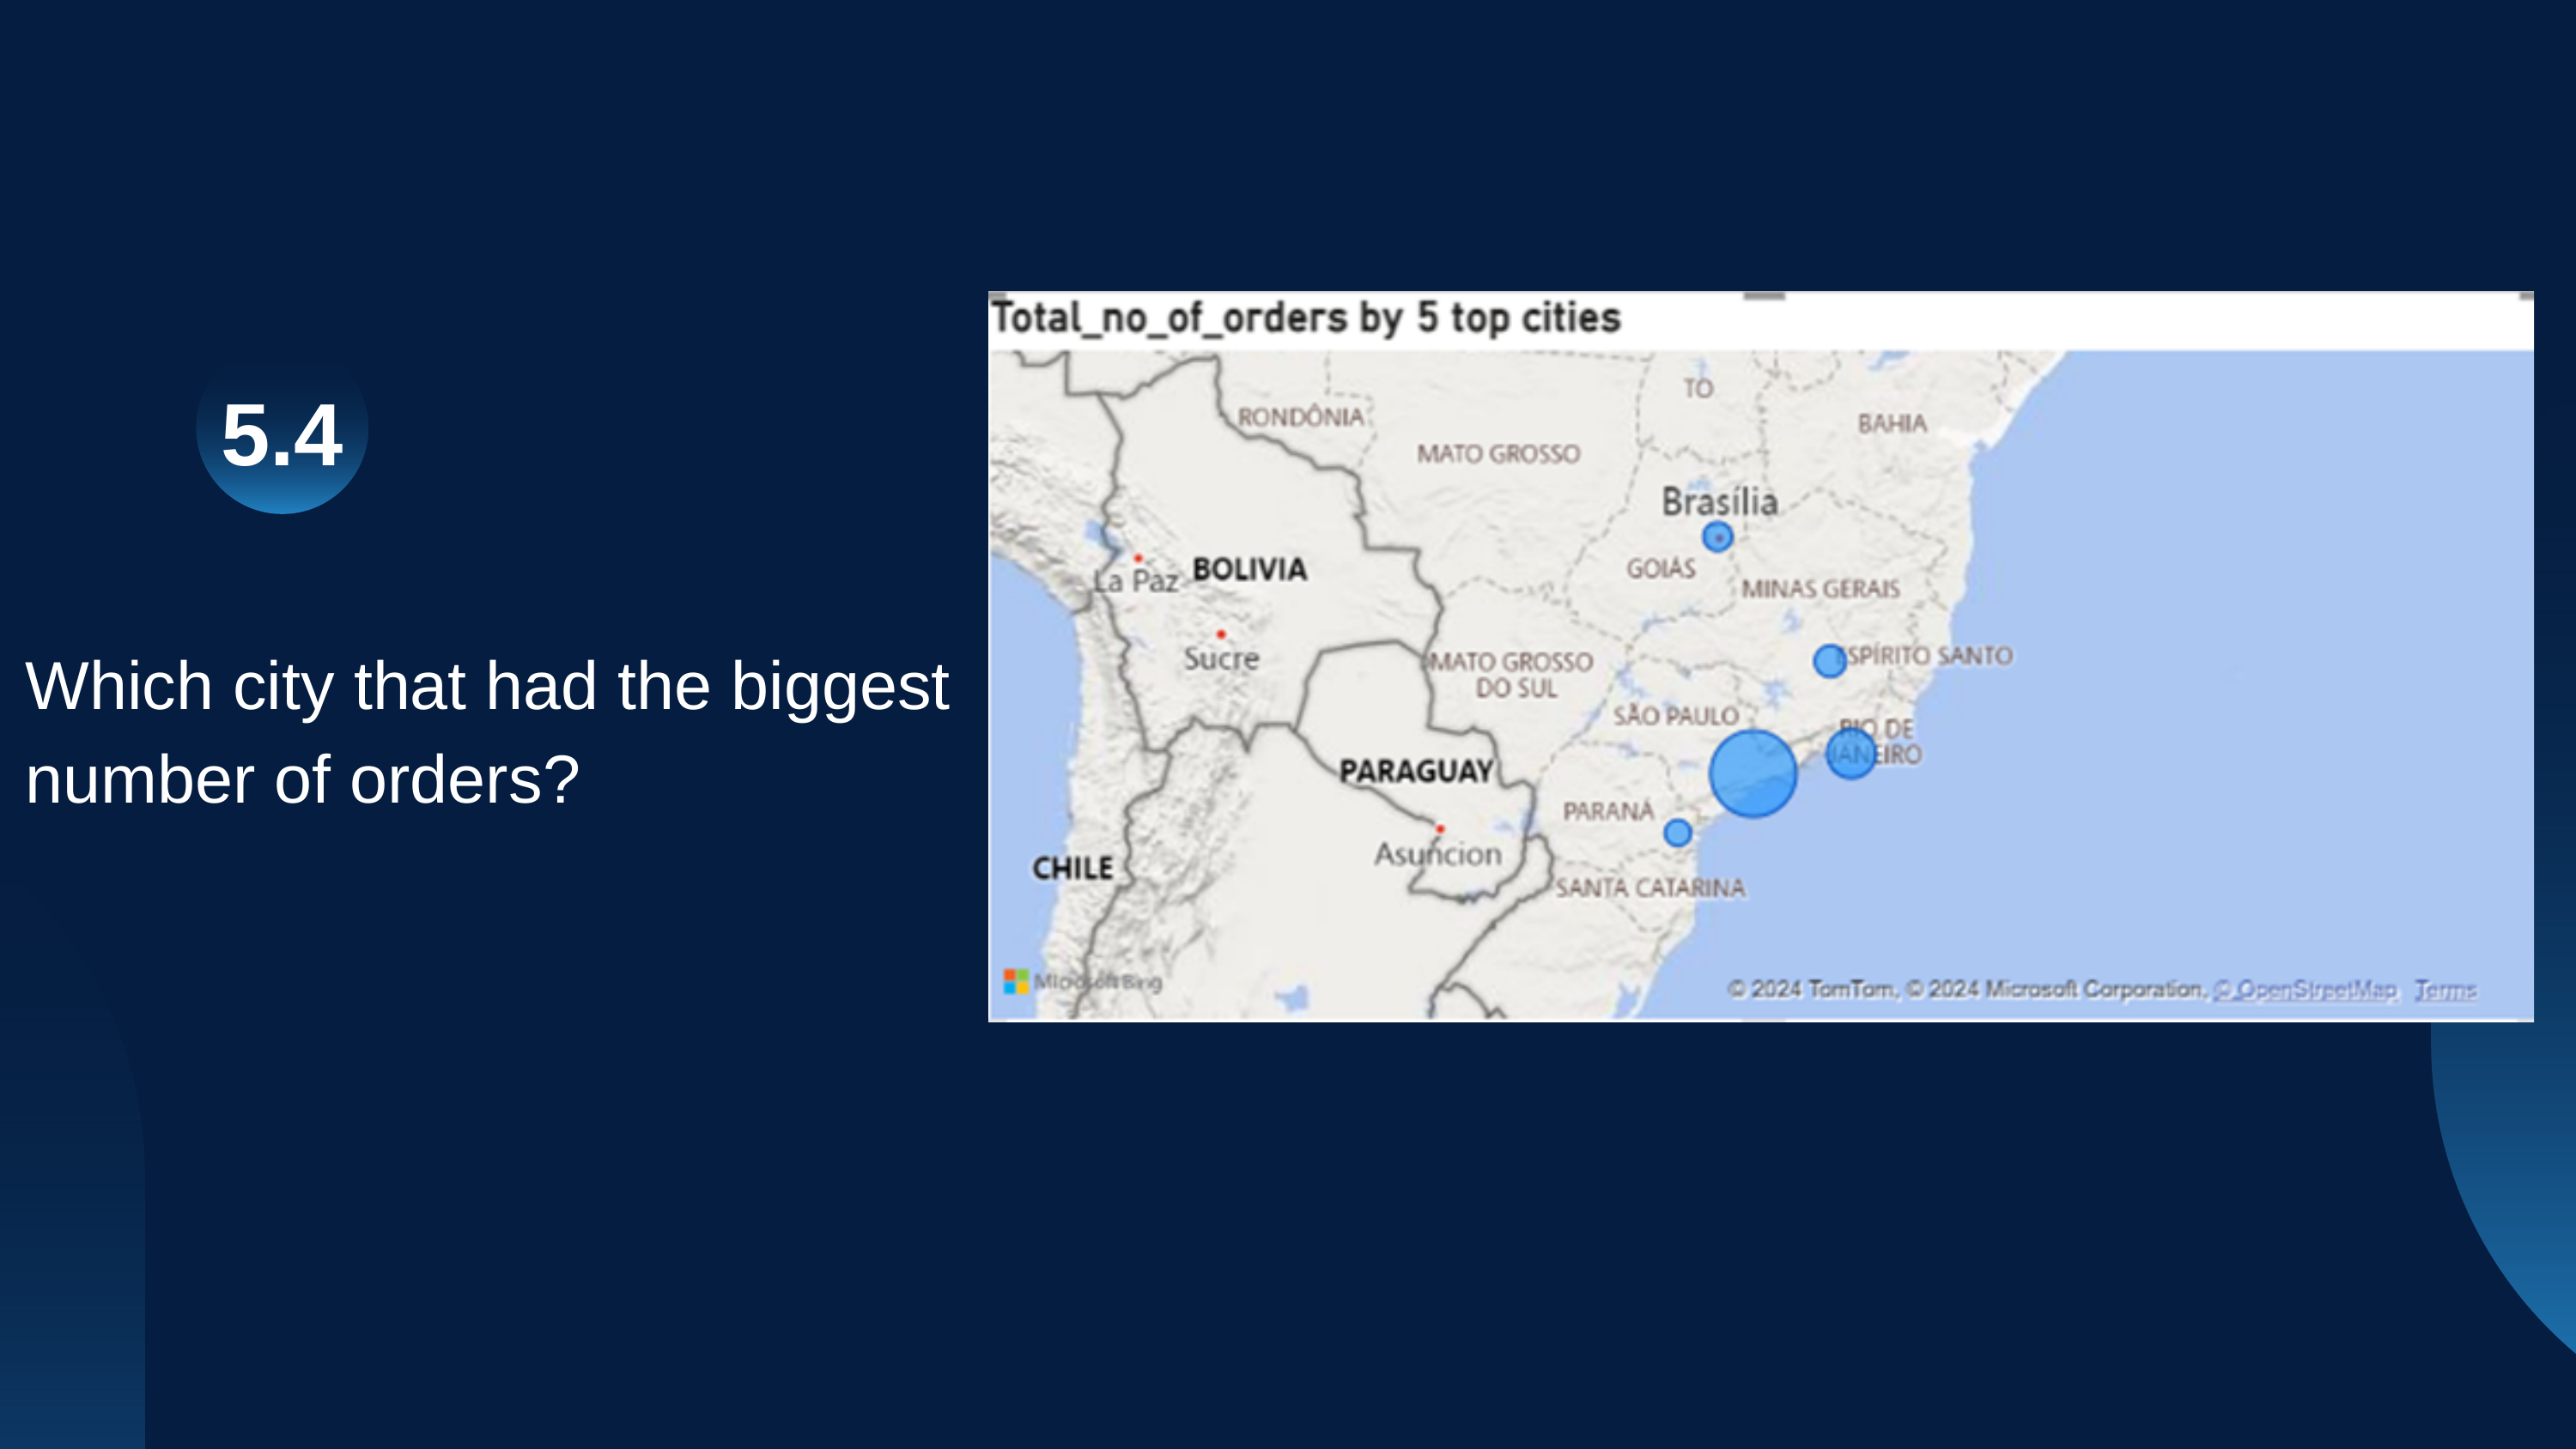

5.4
Which city that had the biggest number of orders?